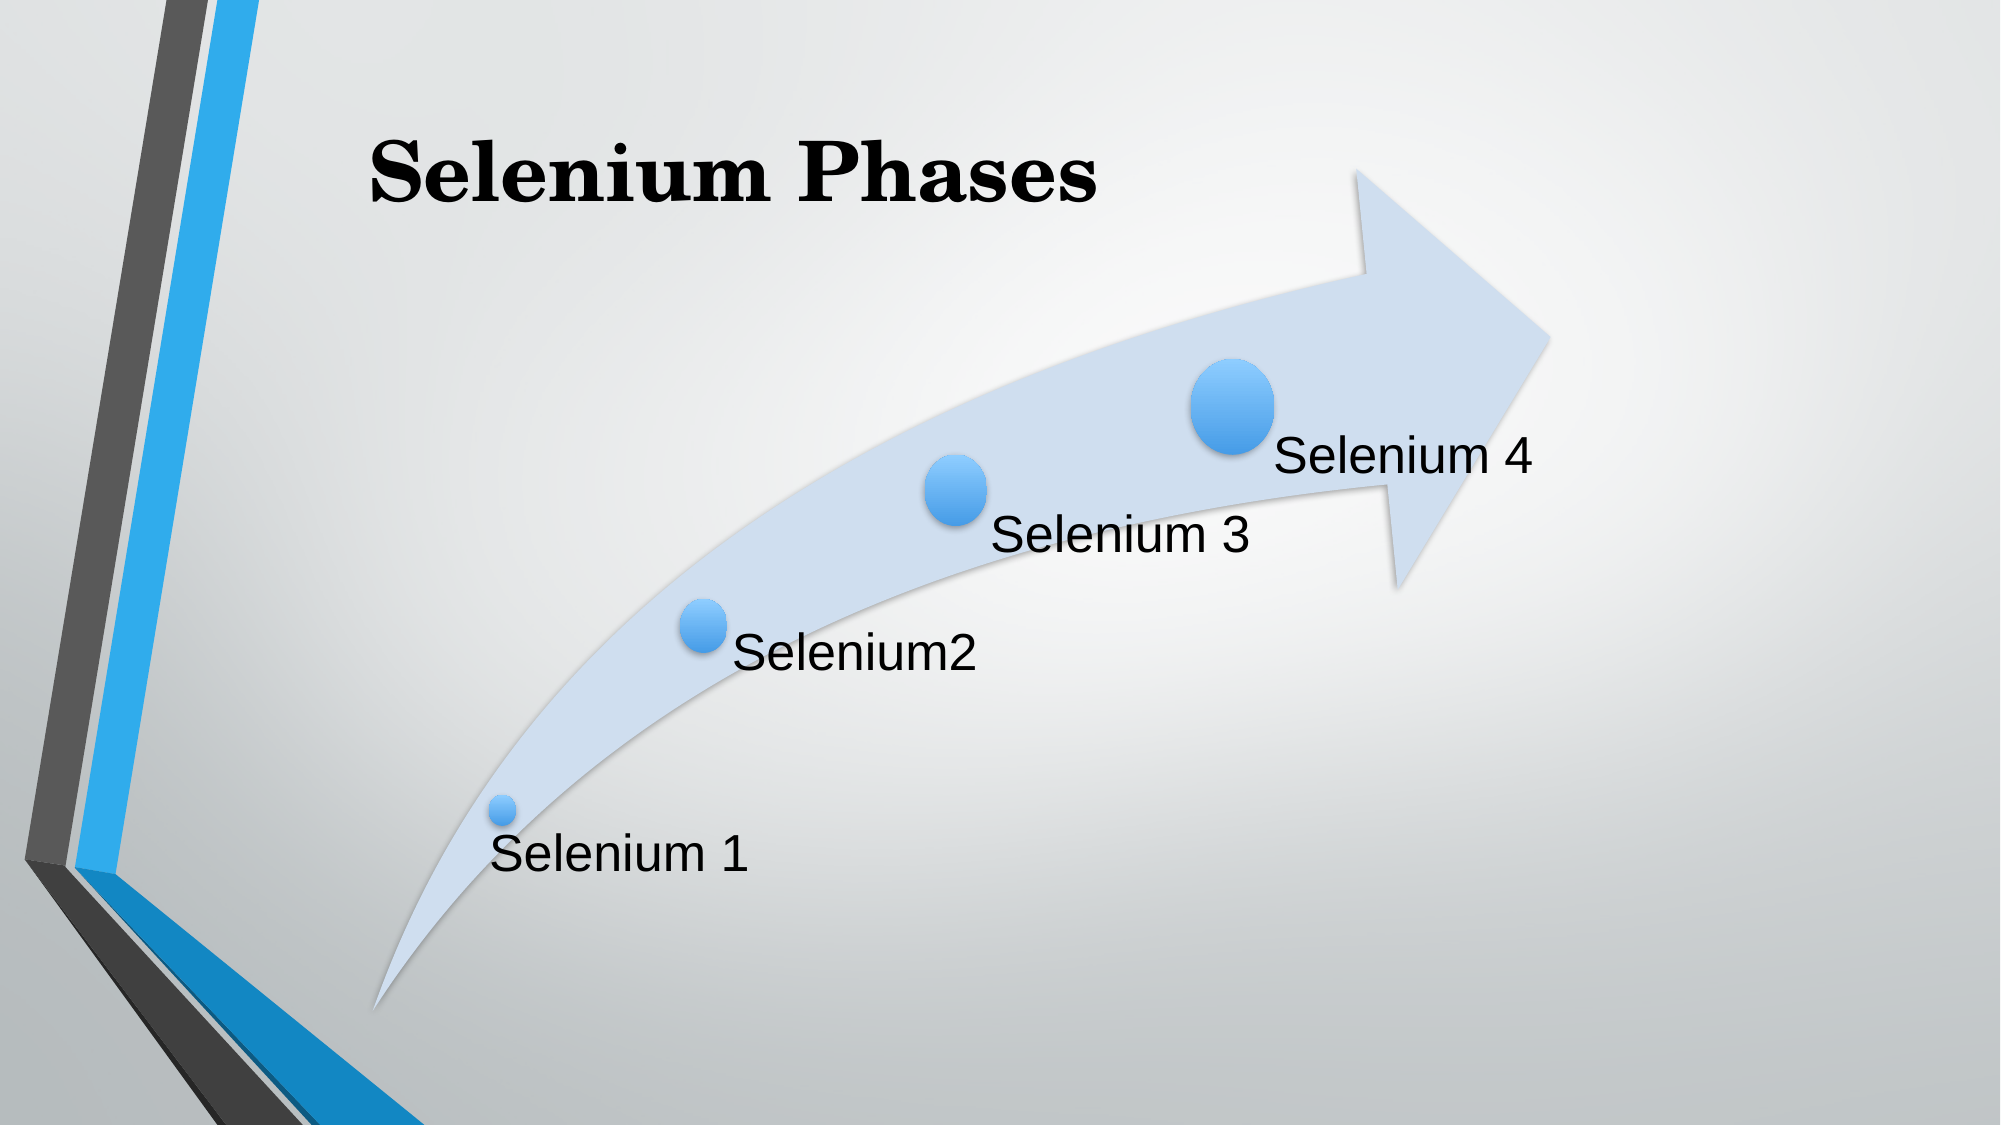

# Selenium Phases

Selenium 4

Selenium 3

Selenium2

Selenium 1